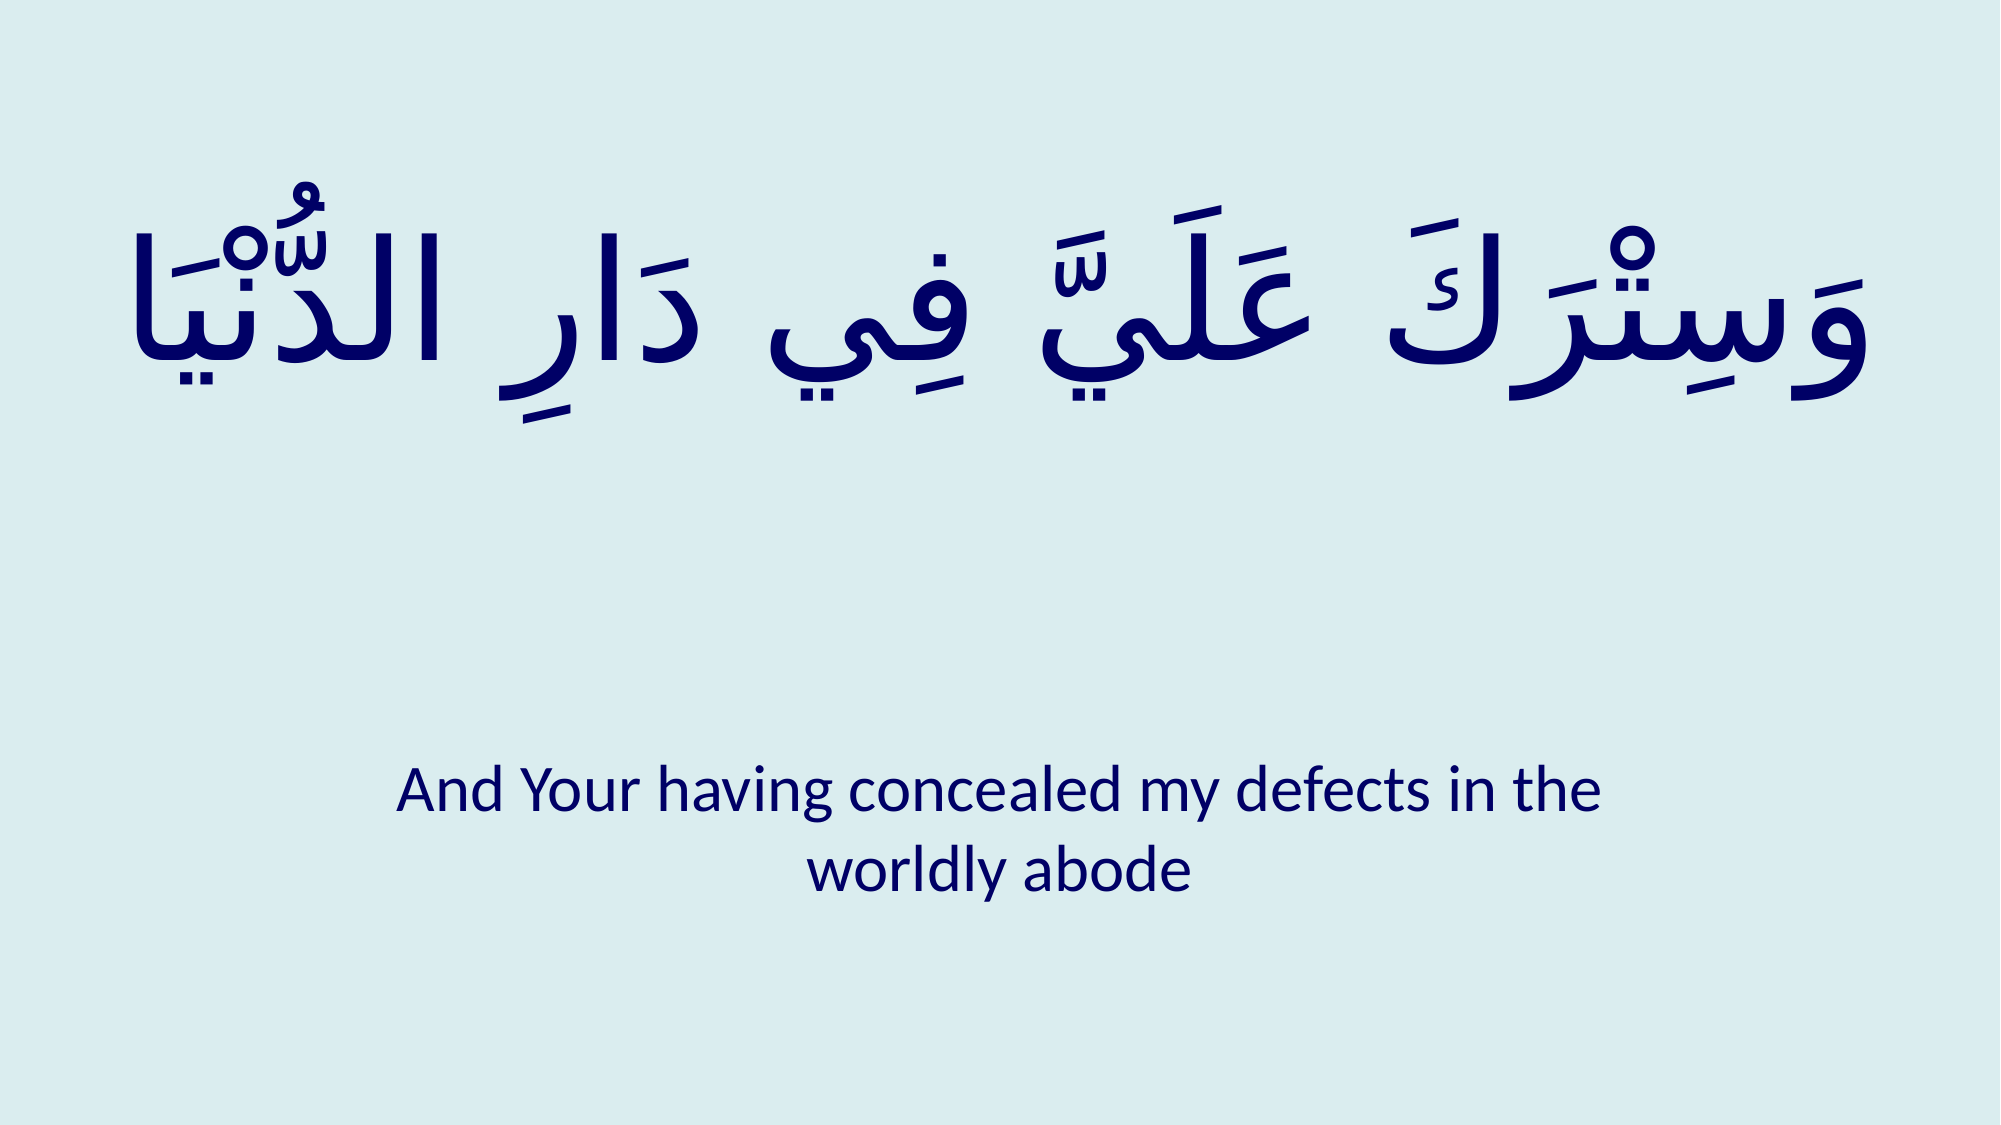

# وَسِتْرَكَ عَلَيَّ فِي دَارِ الدُّنْيَا
And Your having concealed my defects in the worldly abode